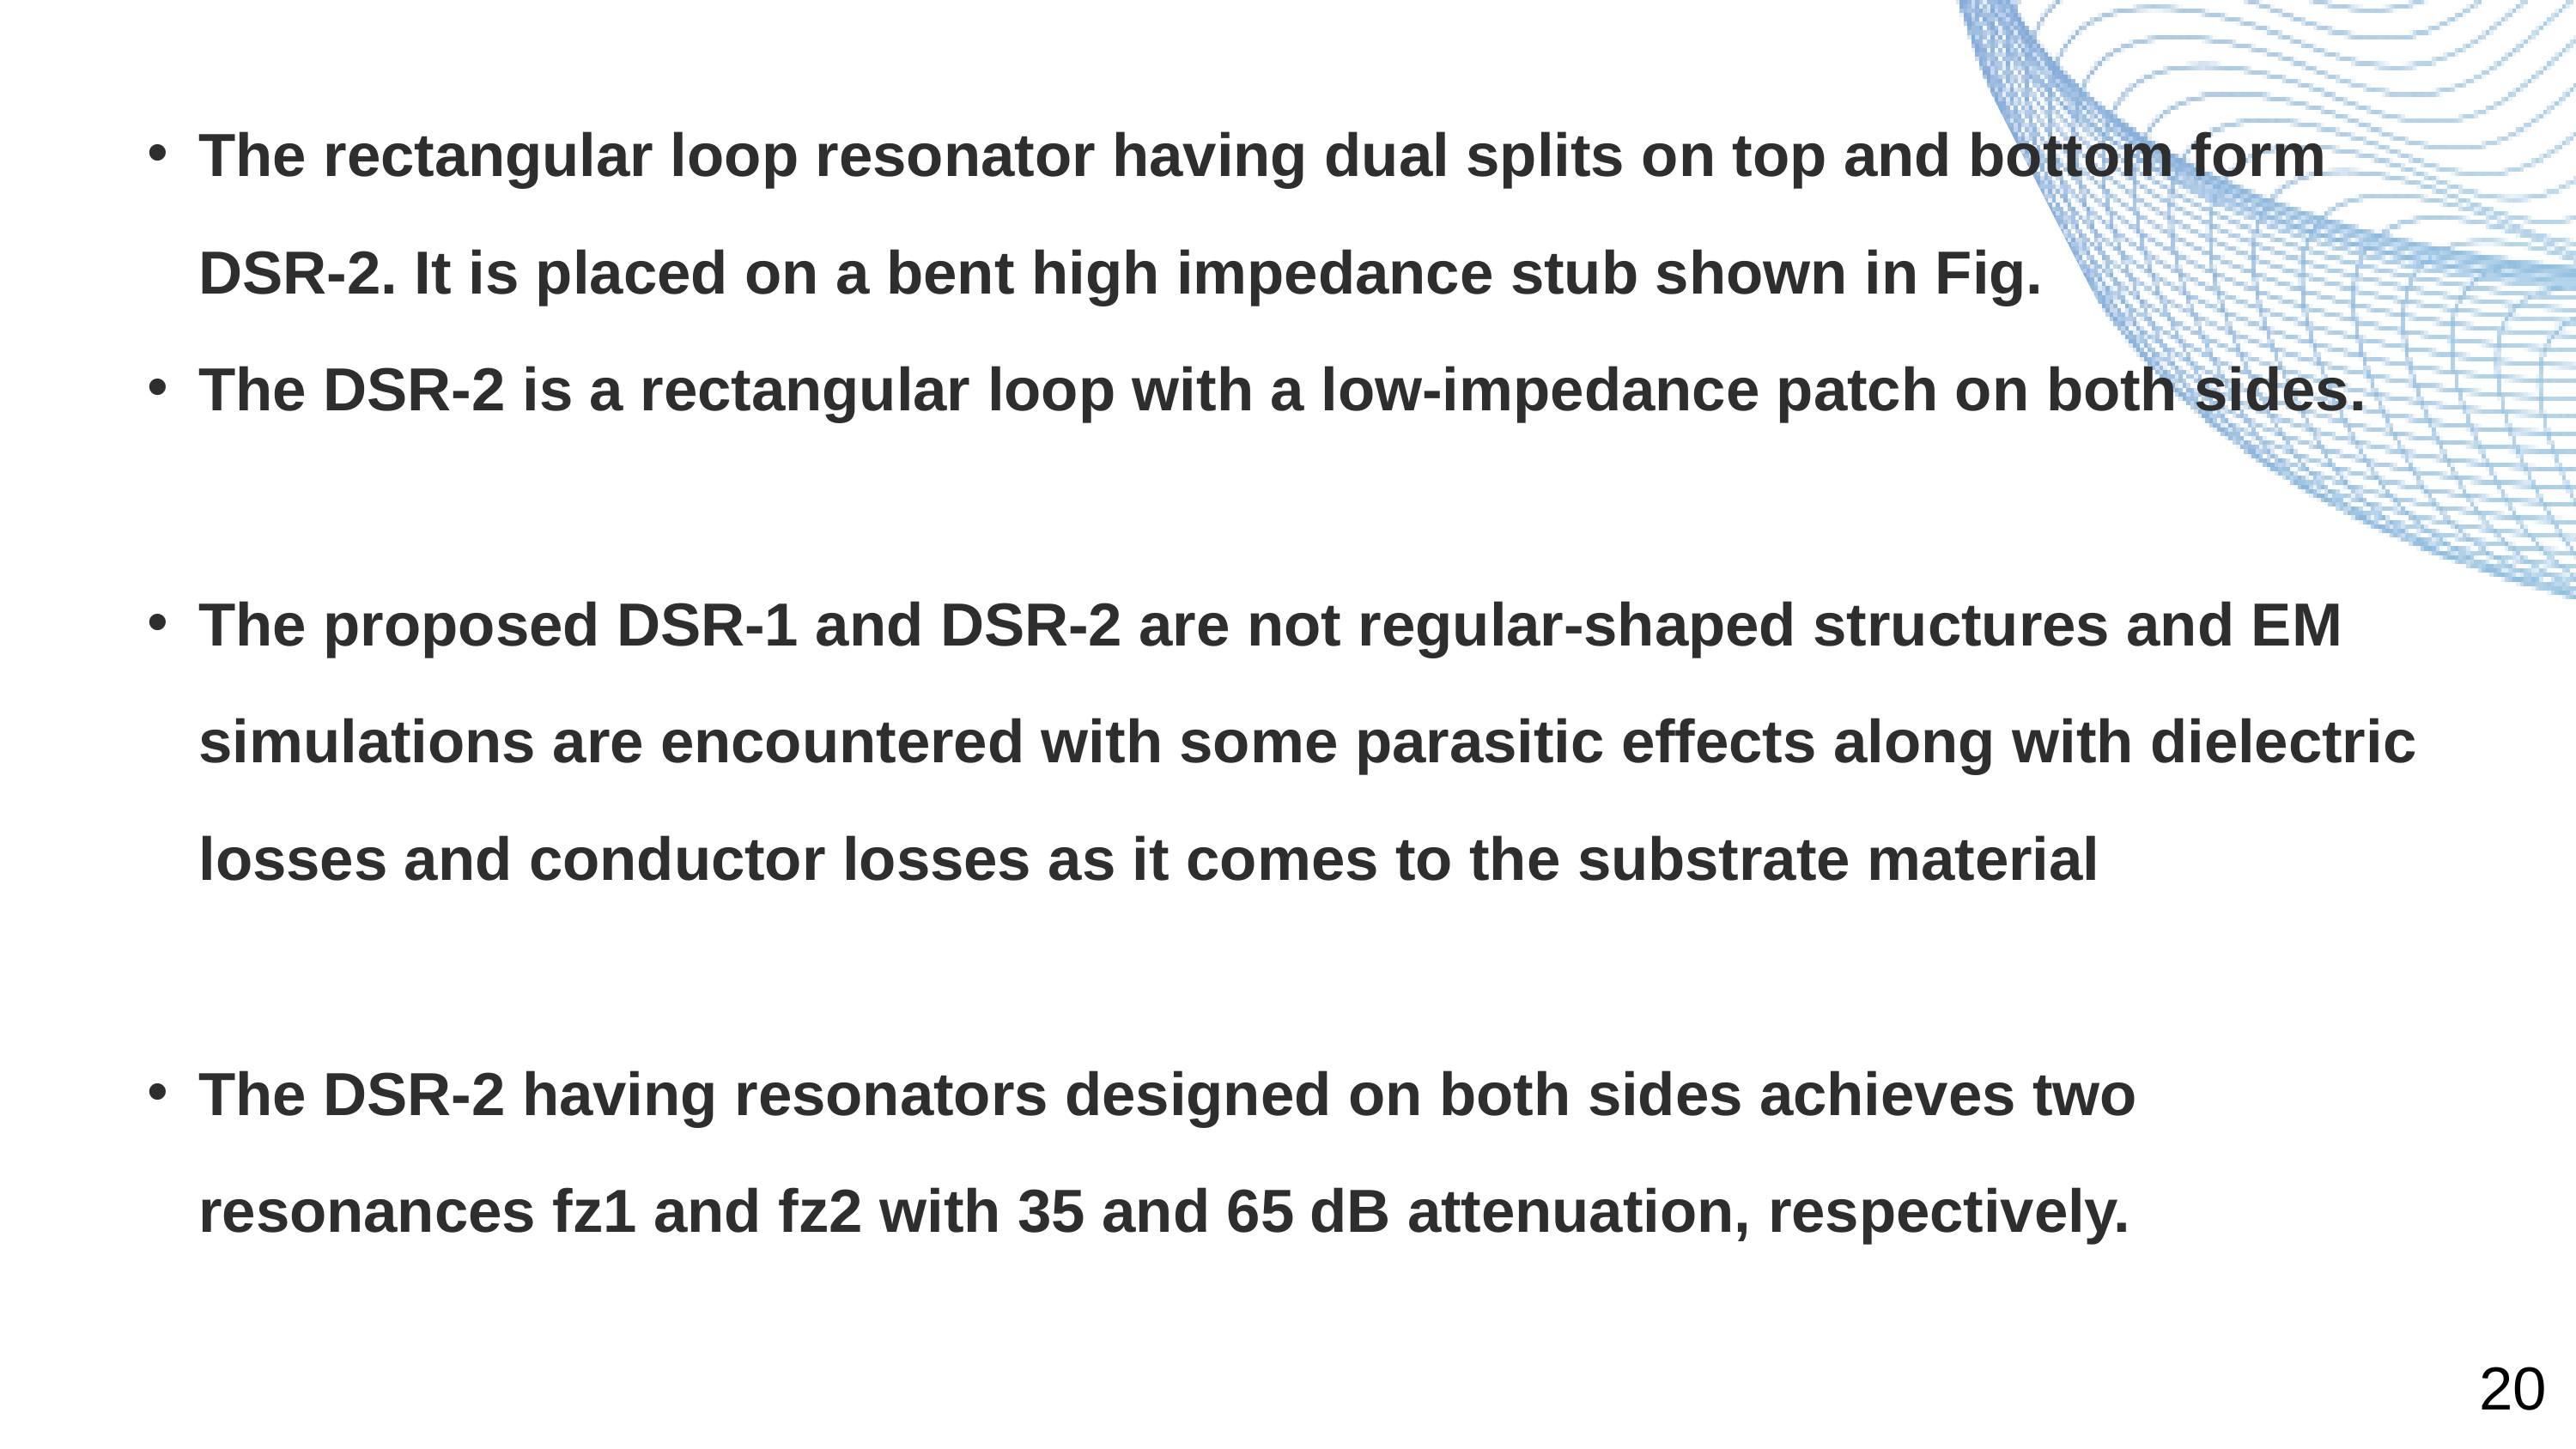

The rectangular loop resonator having dual splits on top and bottom form DSR-2. It is placed on a bent high impedance stub shown in Fig.
The DSR-2 is a rectangular loop with a low-impedance patch on both sides.

The proposed DSR-1 and DSR-2 are not regular-shaped structures and EM simulations are encountered with some parasitic effects along with dielectric losses and conductor losses as it comes to the substrate material

The DSR-2 having resonators designed on both sides achieves two resonances fz1 and fz2 with 35 and 65 dB attenuation, respectively.
20